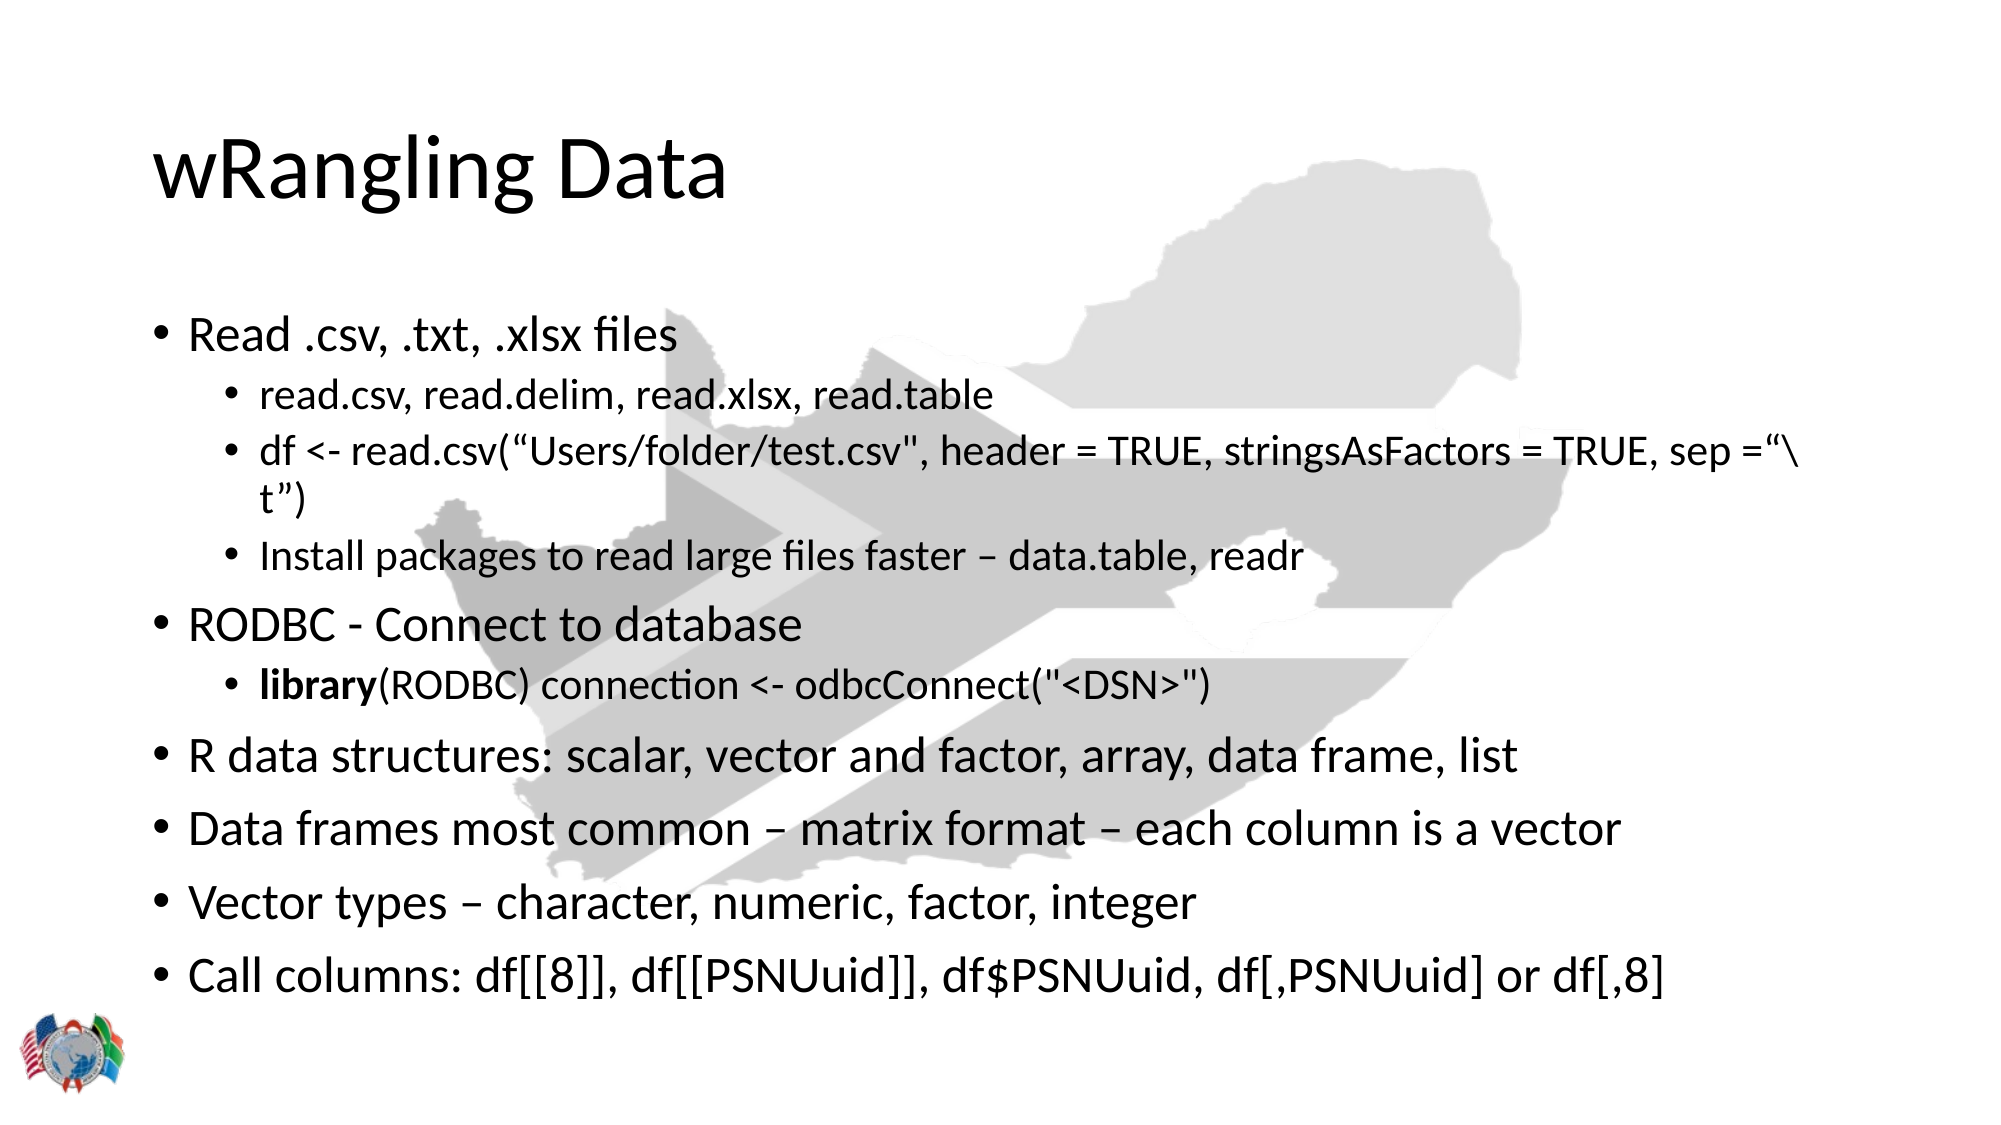

# wRangling Data
Read .csv, .txt, .xlsx files
read.csv, read.delim, read.xlsx, read.table
df <- read.csv(“Users/folder/test.csv", header = TRUE, stringsAsFactors = TRUE, sep =“\t”)
Install packages to read large files faster – data.table, readr
RODBC - Connect to database
library(RODBC) connection <- odbcConnect("<DSN>")
R data structures: scalar, vector and factor, array, data frame, list
Data frames most common – matrix format – each column is a vector
Vector types – character, numeric, factor, integer
Call columns: df[[8]], df[[PSNUuid]], df$PSNUuid, df[,PSNUuid] or df[,8]